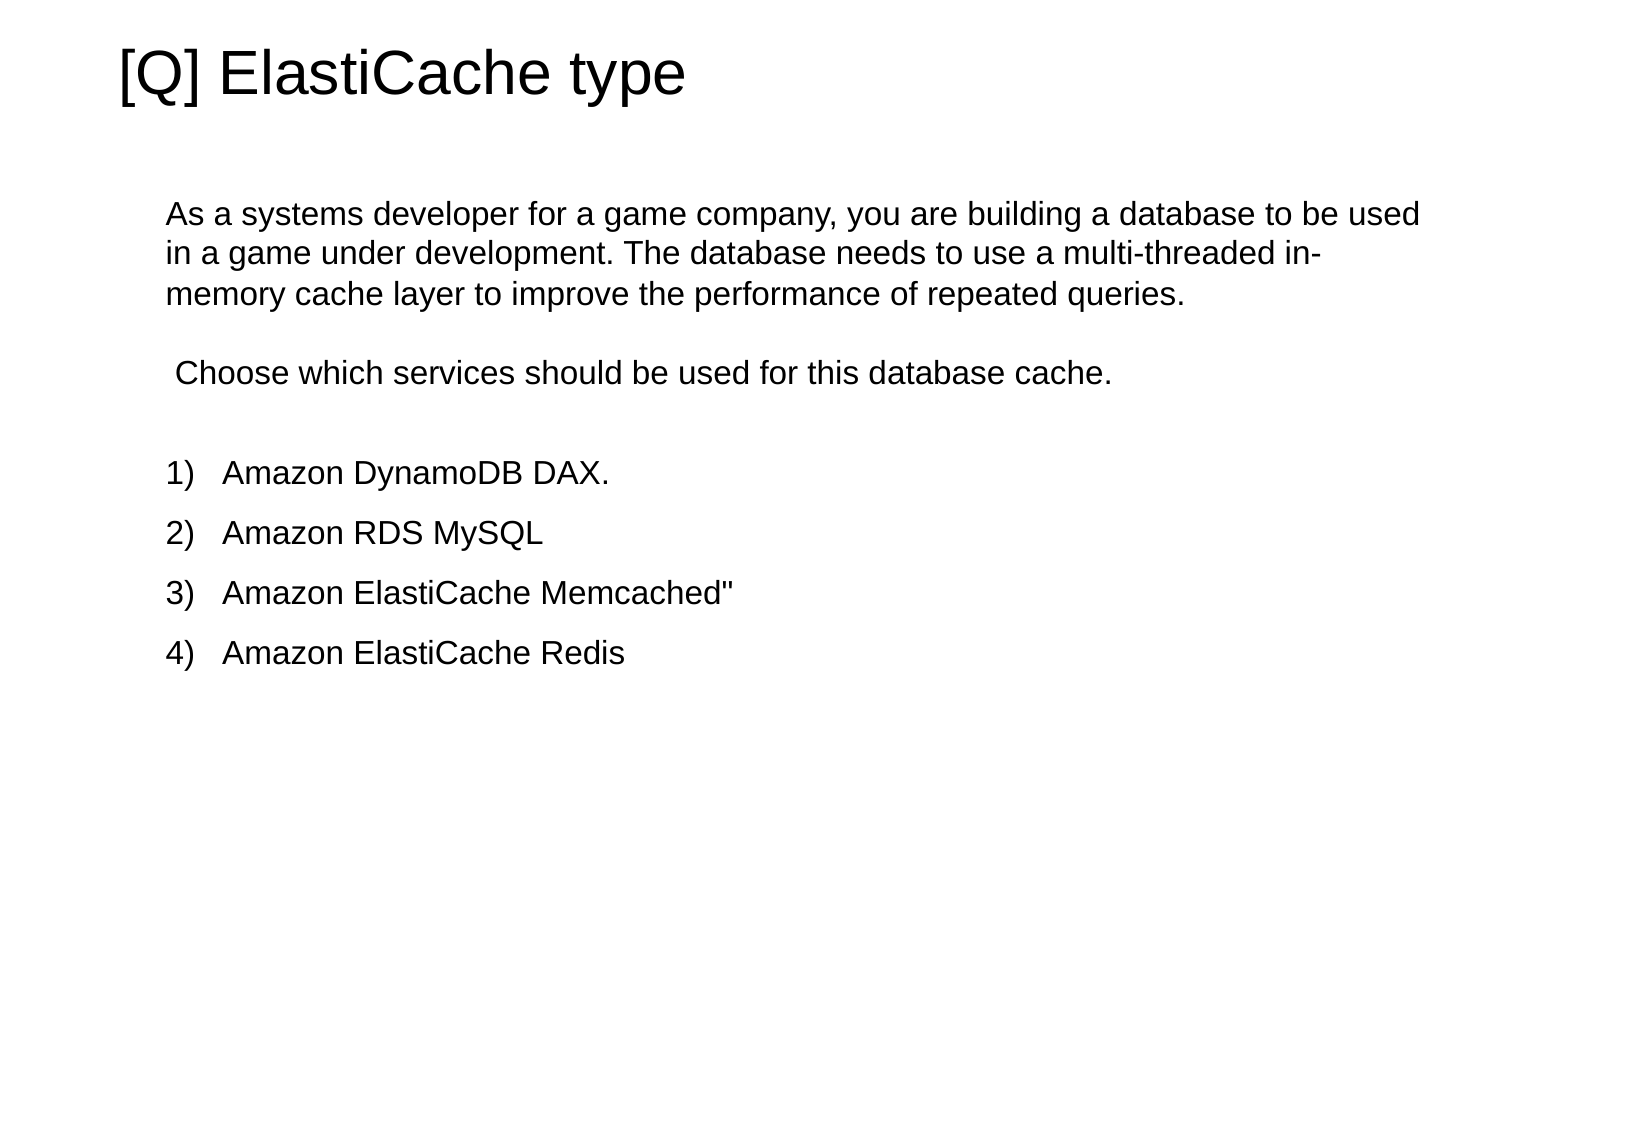

[Q] ElastiCache type
As a systems developer for a game company, you are building a database to be used in a game under development. The database needs to use a multi-threaded in-memory cache layer to improve the performance of repeated queries.

 Choose which services should be used for this database cache.

Amazon DynamoDB DAX.
Amazon RDS MySQL
Amazon ElastiCache Memcached"
Amazon ElastiCache Redis